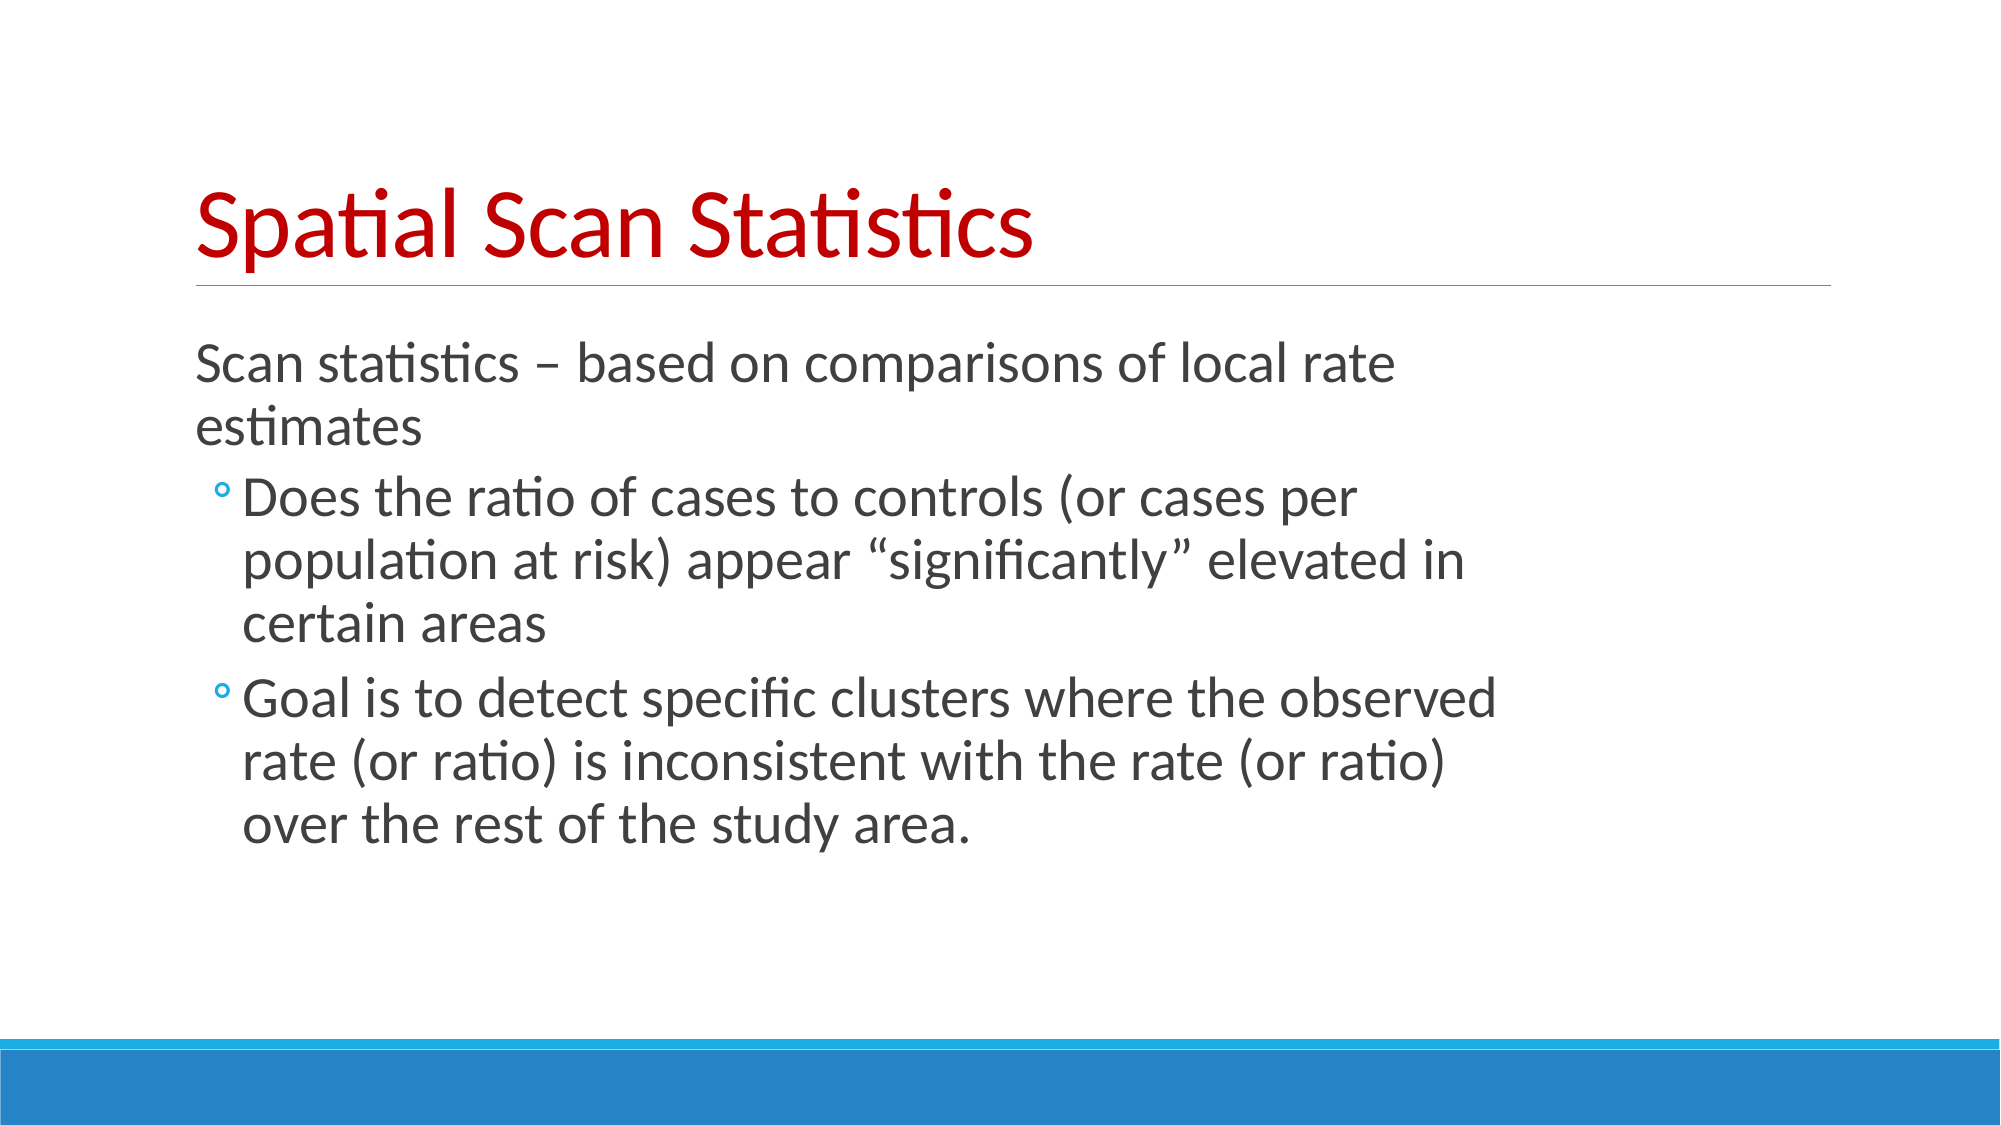

# Spatial Scan Statistics
Scan statistics – based on comparisons of local rate estimates
Does the ratio of cases to controls (or cases per population at risk) appear “significantly” elevated in certain areas
Goal is to detect specific clusters where the observed rate (or ratio) is inconsistent with the rate (or ratio) over the rest of the study area.